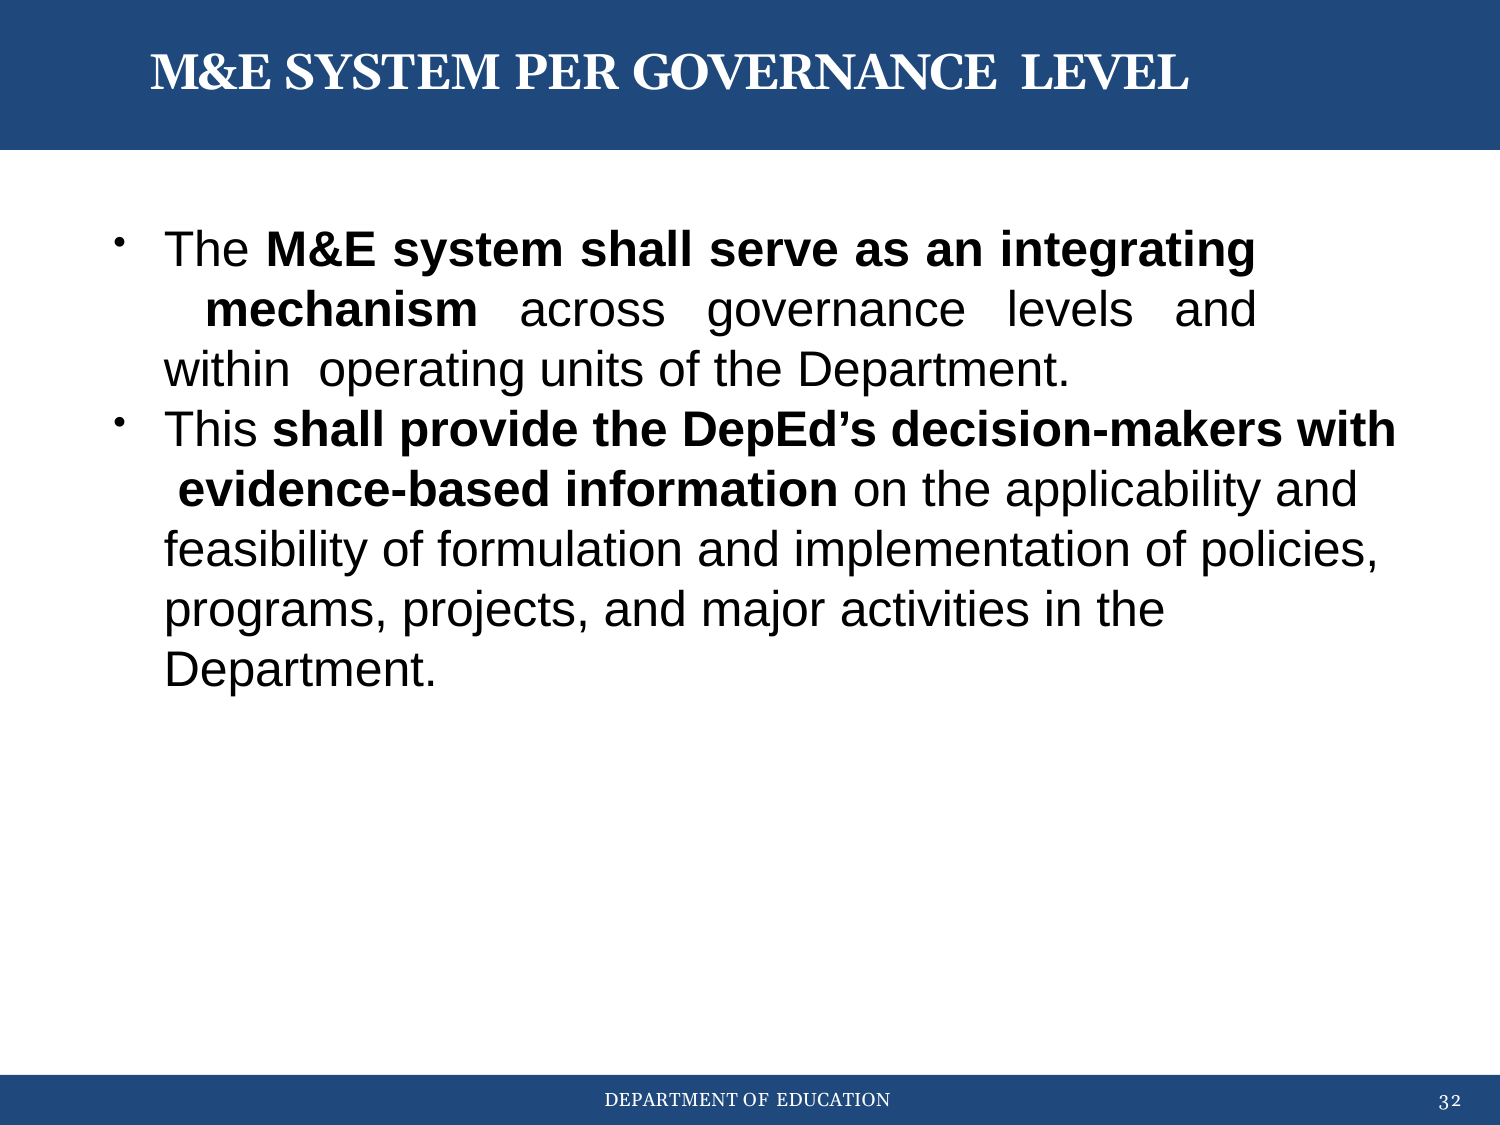

# M&E SYSTEM PER GOVERNANCE  LEVEL
The M&E system shall serve as an integrating  mechanism across governance levels and within  operating units of the Department.
This shall provide the DepEd’s decision-makers with  evidence-based information on the applicability and  feasibility of formulation and implementation of policies,  programs, projects, and major activities in the  Department.
DEPARTMENT OF EDUCATION
32